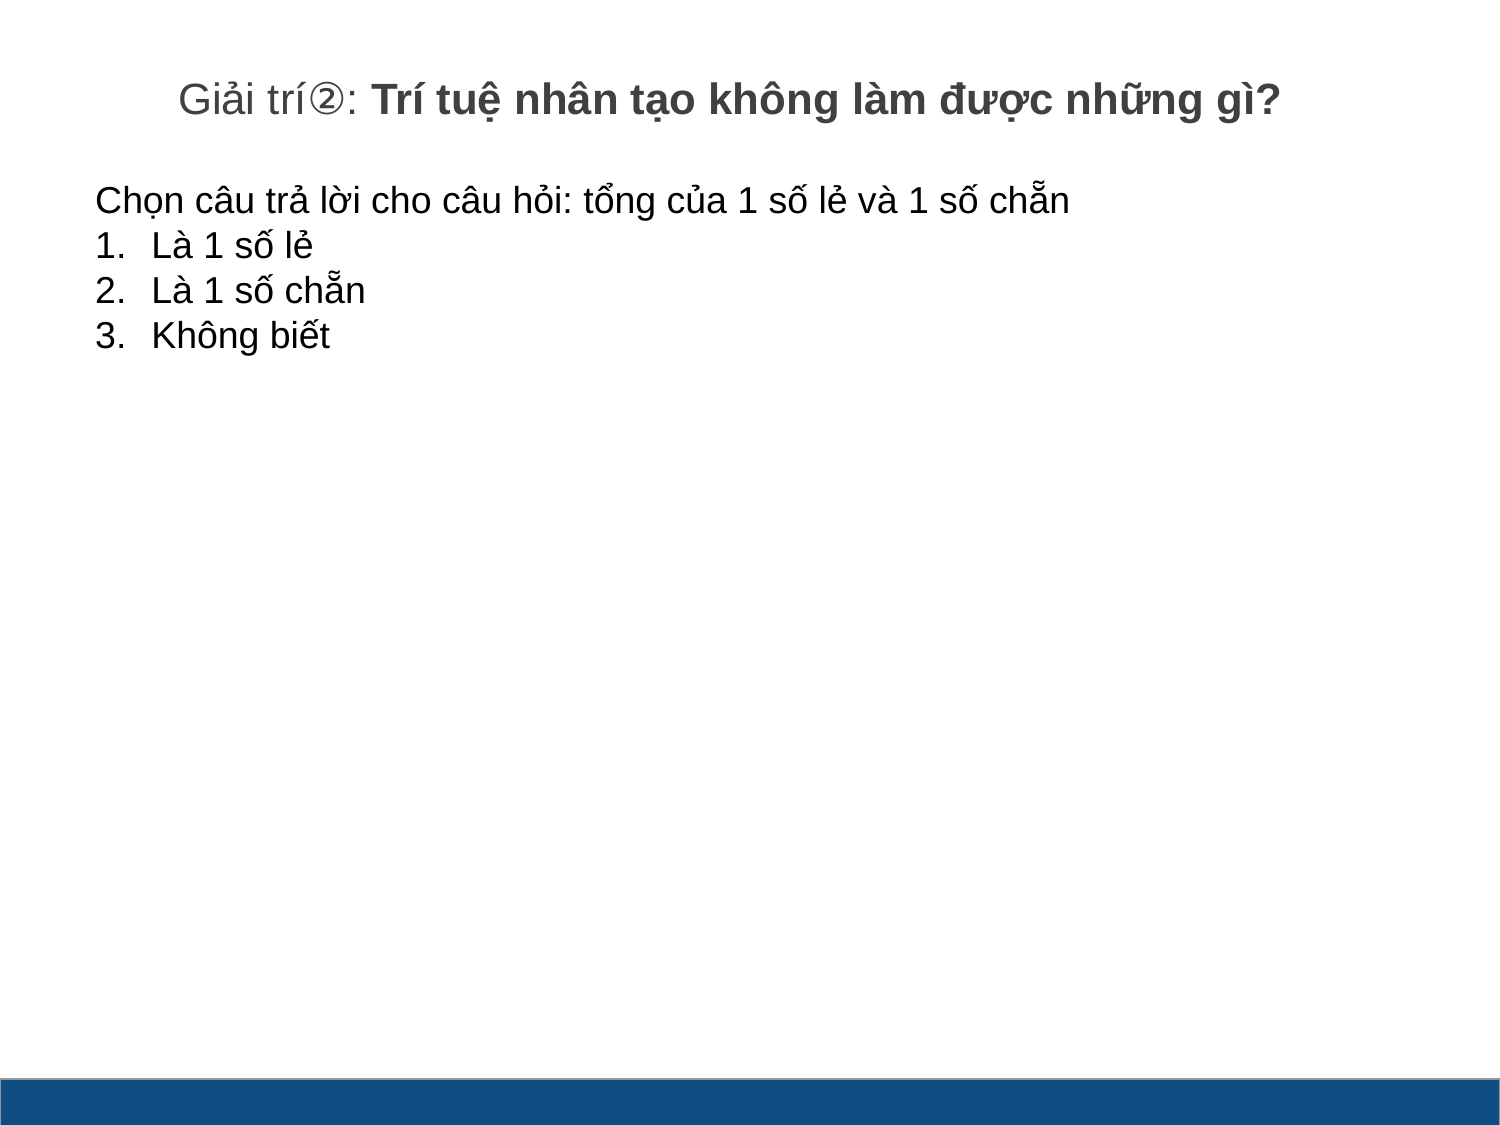

# Giải trí②: Trí tuệ nhân tạo không làm được những gì?
Chọn câu trả lời cho câu hỏi: tổng của 1 số lẻ và 1 số chẵn
Là 1 số lẻ
Là 1 số chẵn
Không biết